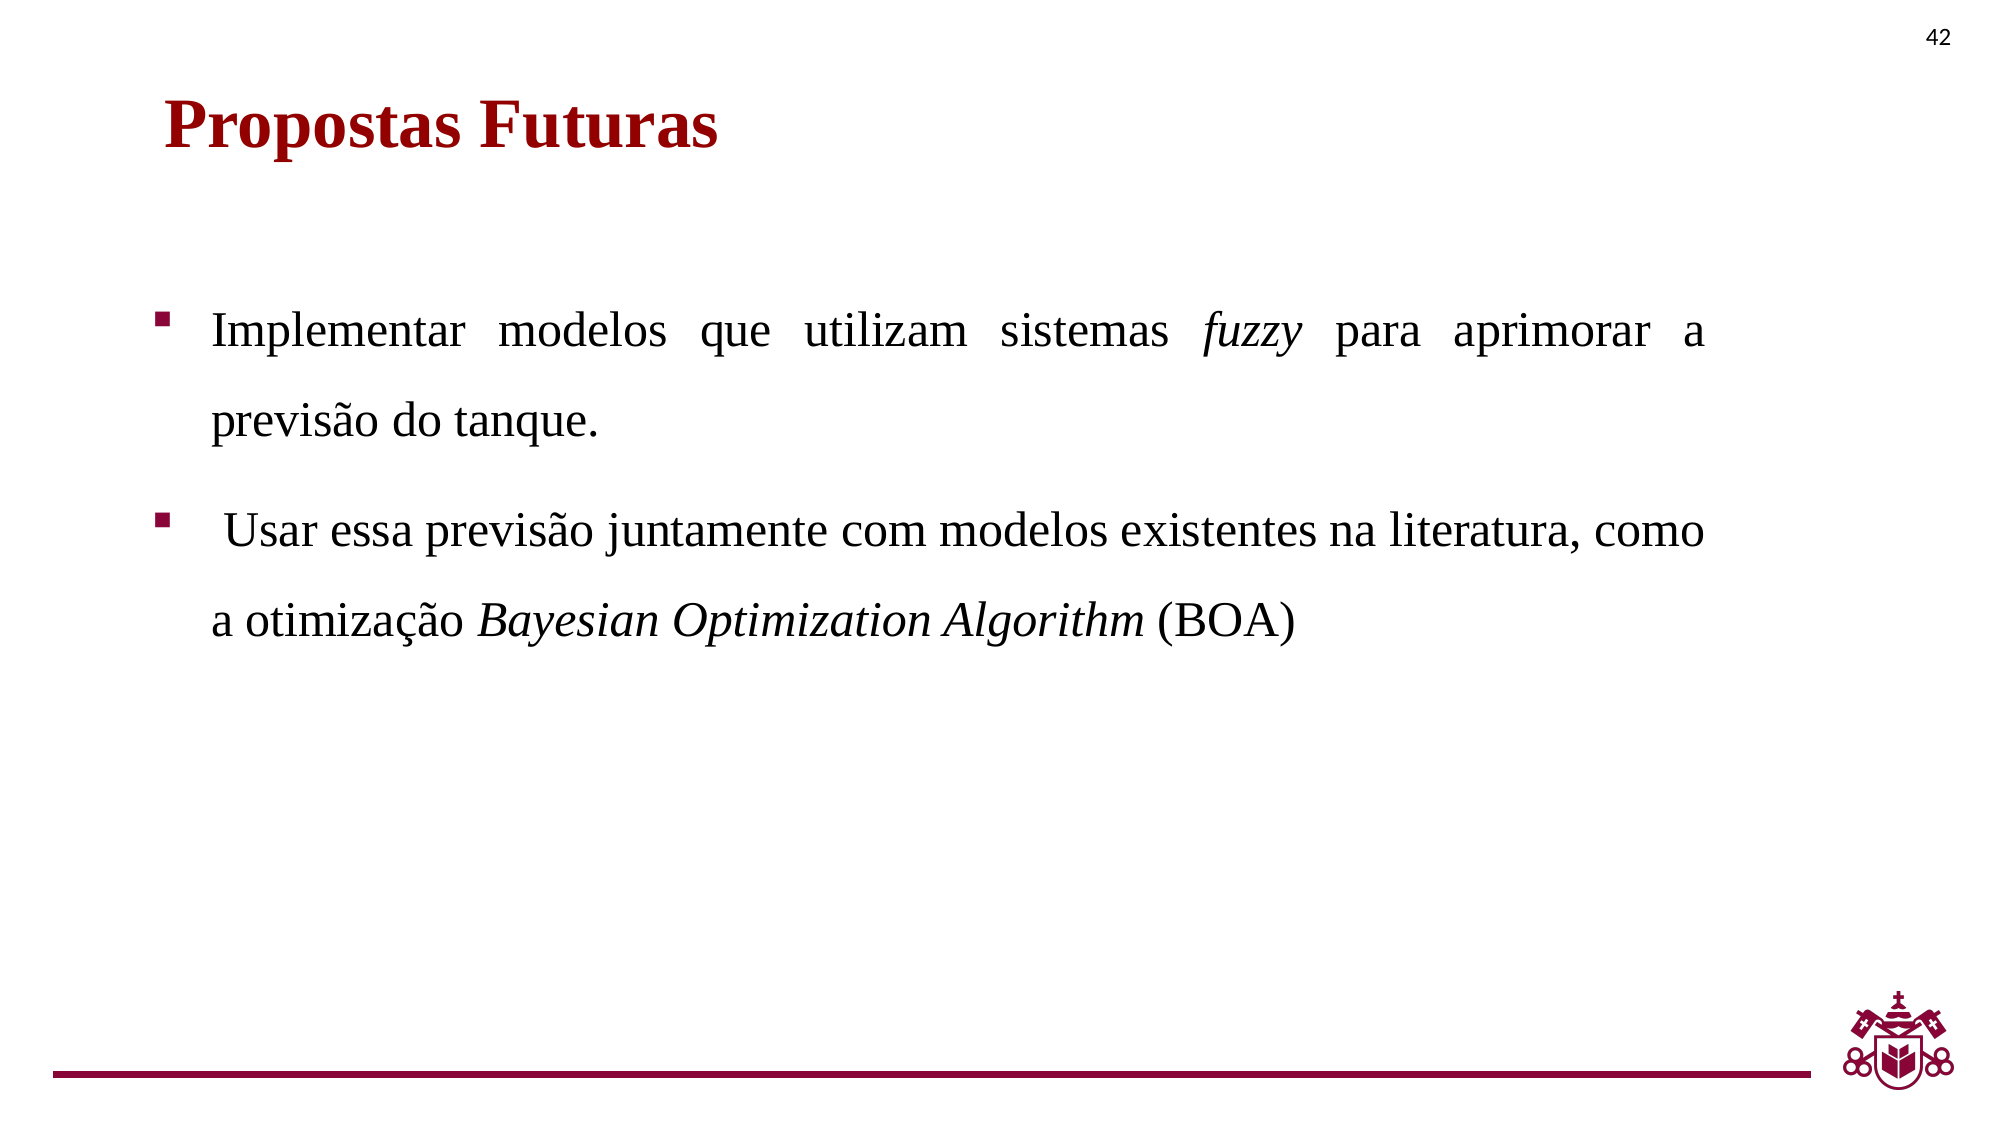

42
Propostas Futuras
Implementar modelos que utilizam sistemas fuzzy para aprimorar a previsão do tanque.
 Usar essa previsão juntamente com modelos existentes na literatura, como a otimização Bayesian Optimization Algorithm (BOA)